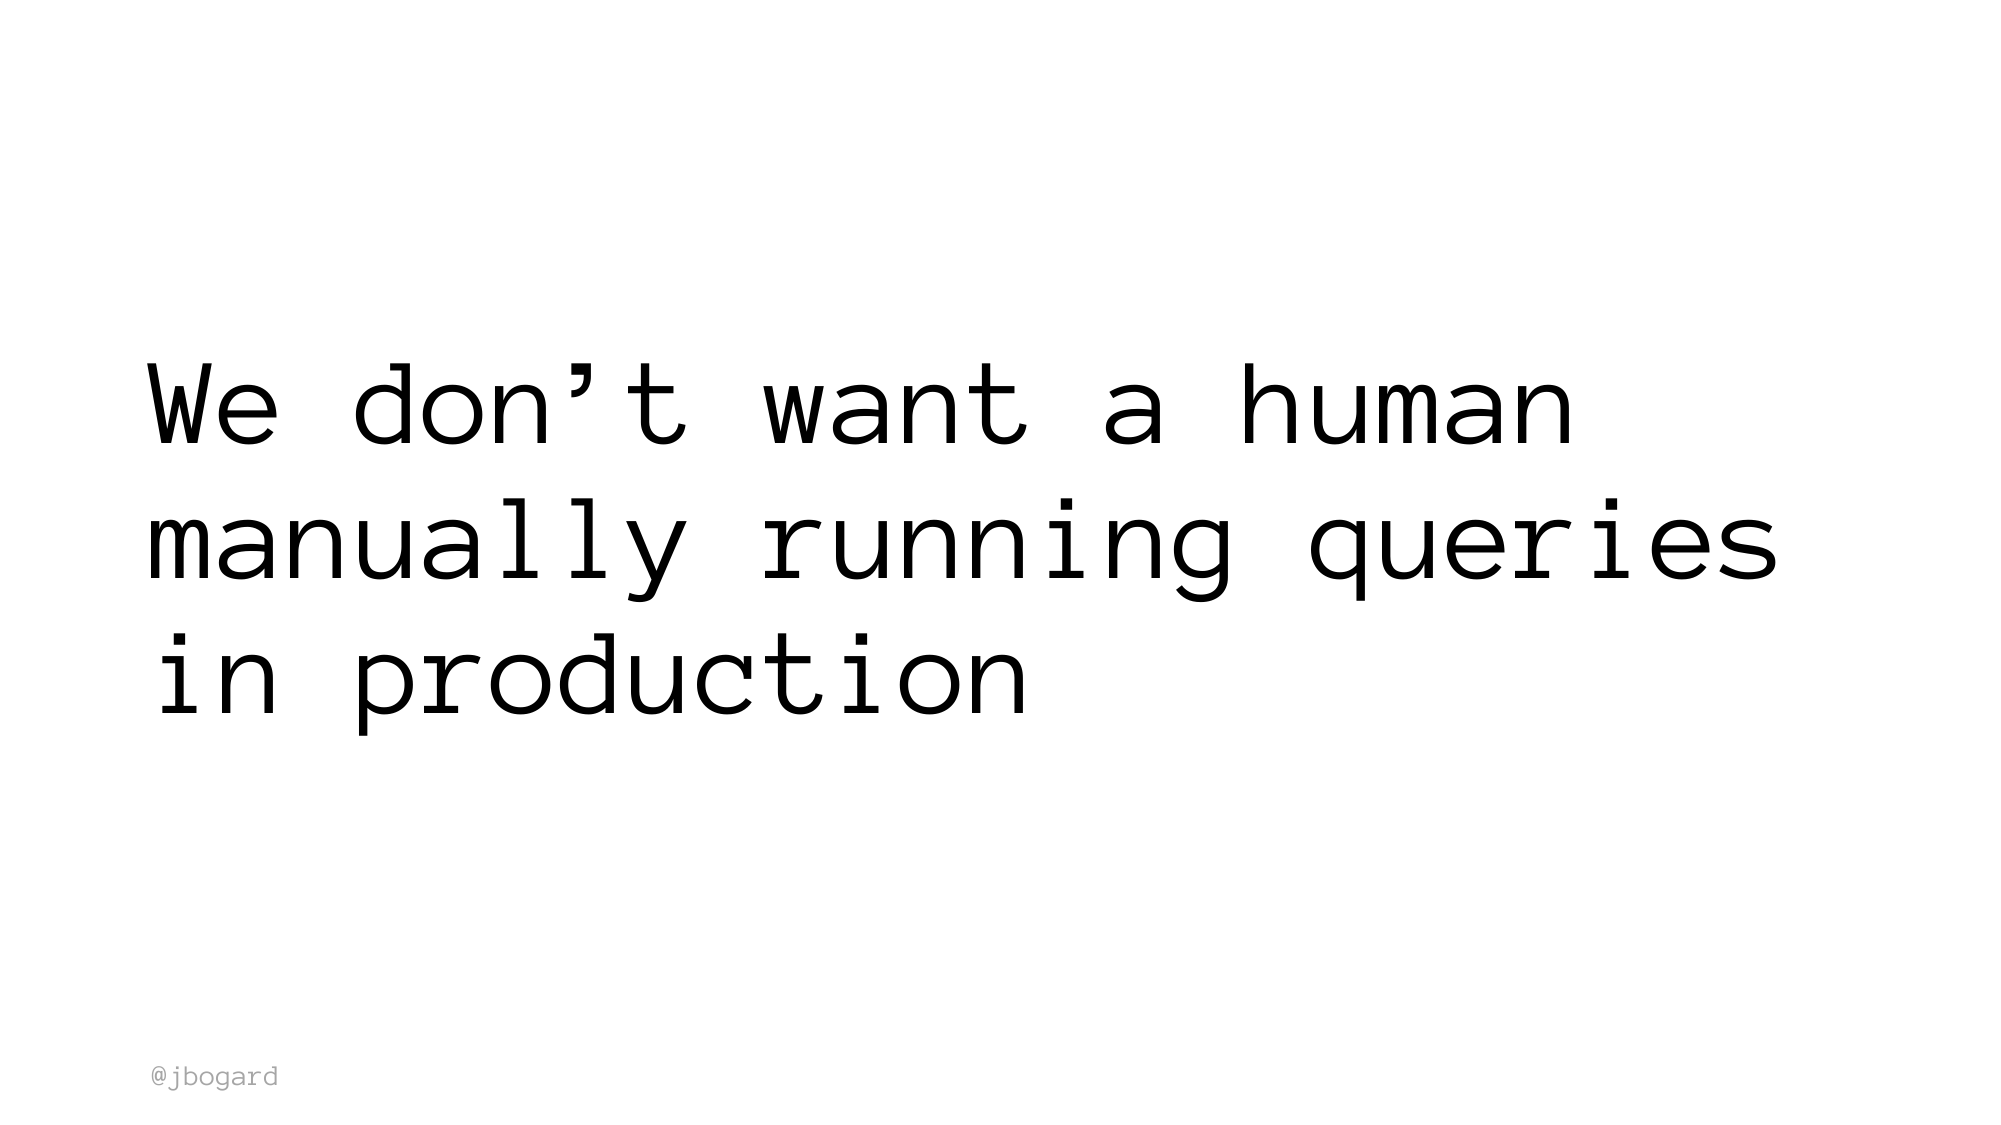

# We don’t want a human manually running queries in production